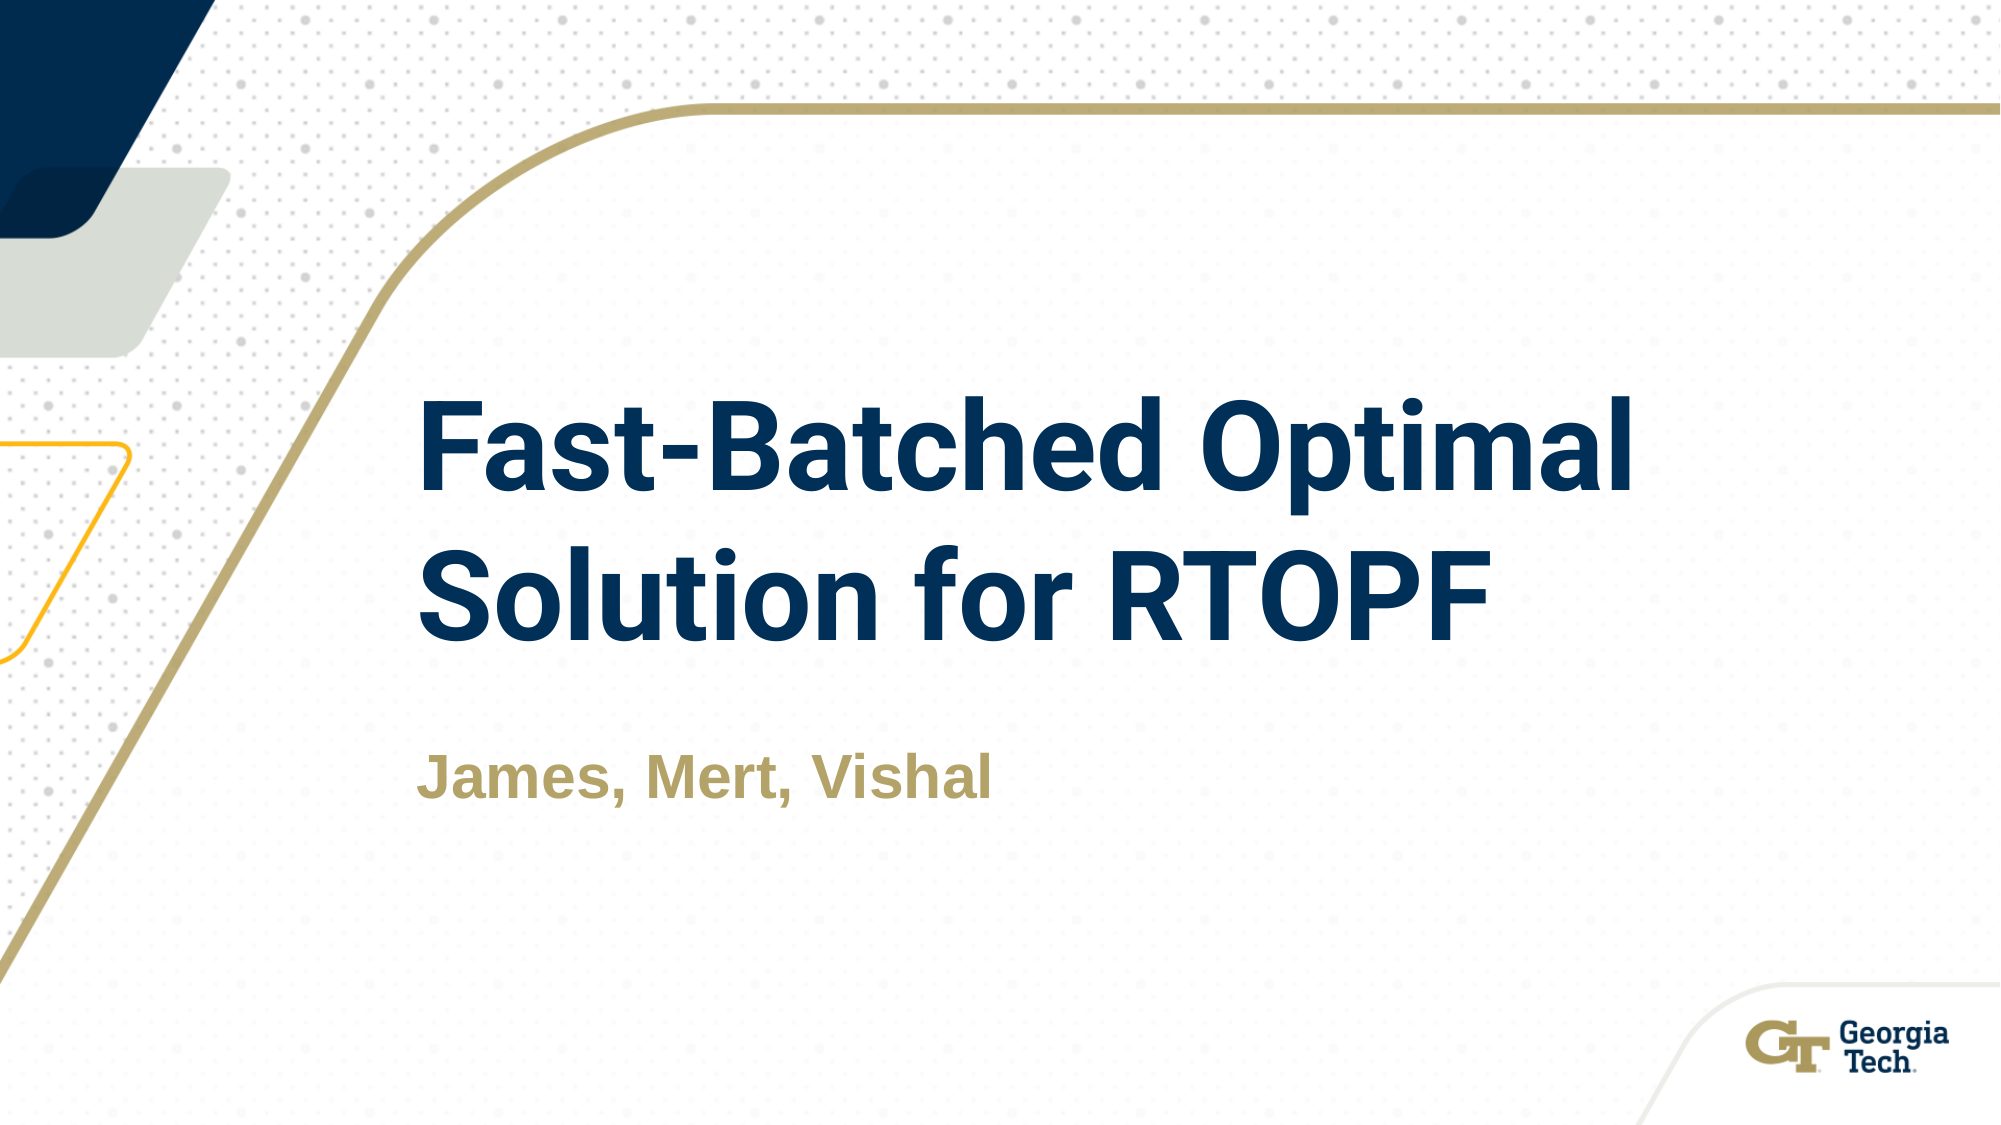

# Fast-Batched Optimal Solution for RTOPF
James, Mert, Vishal